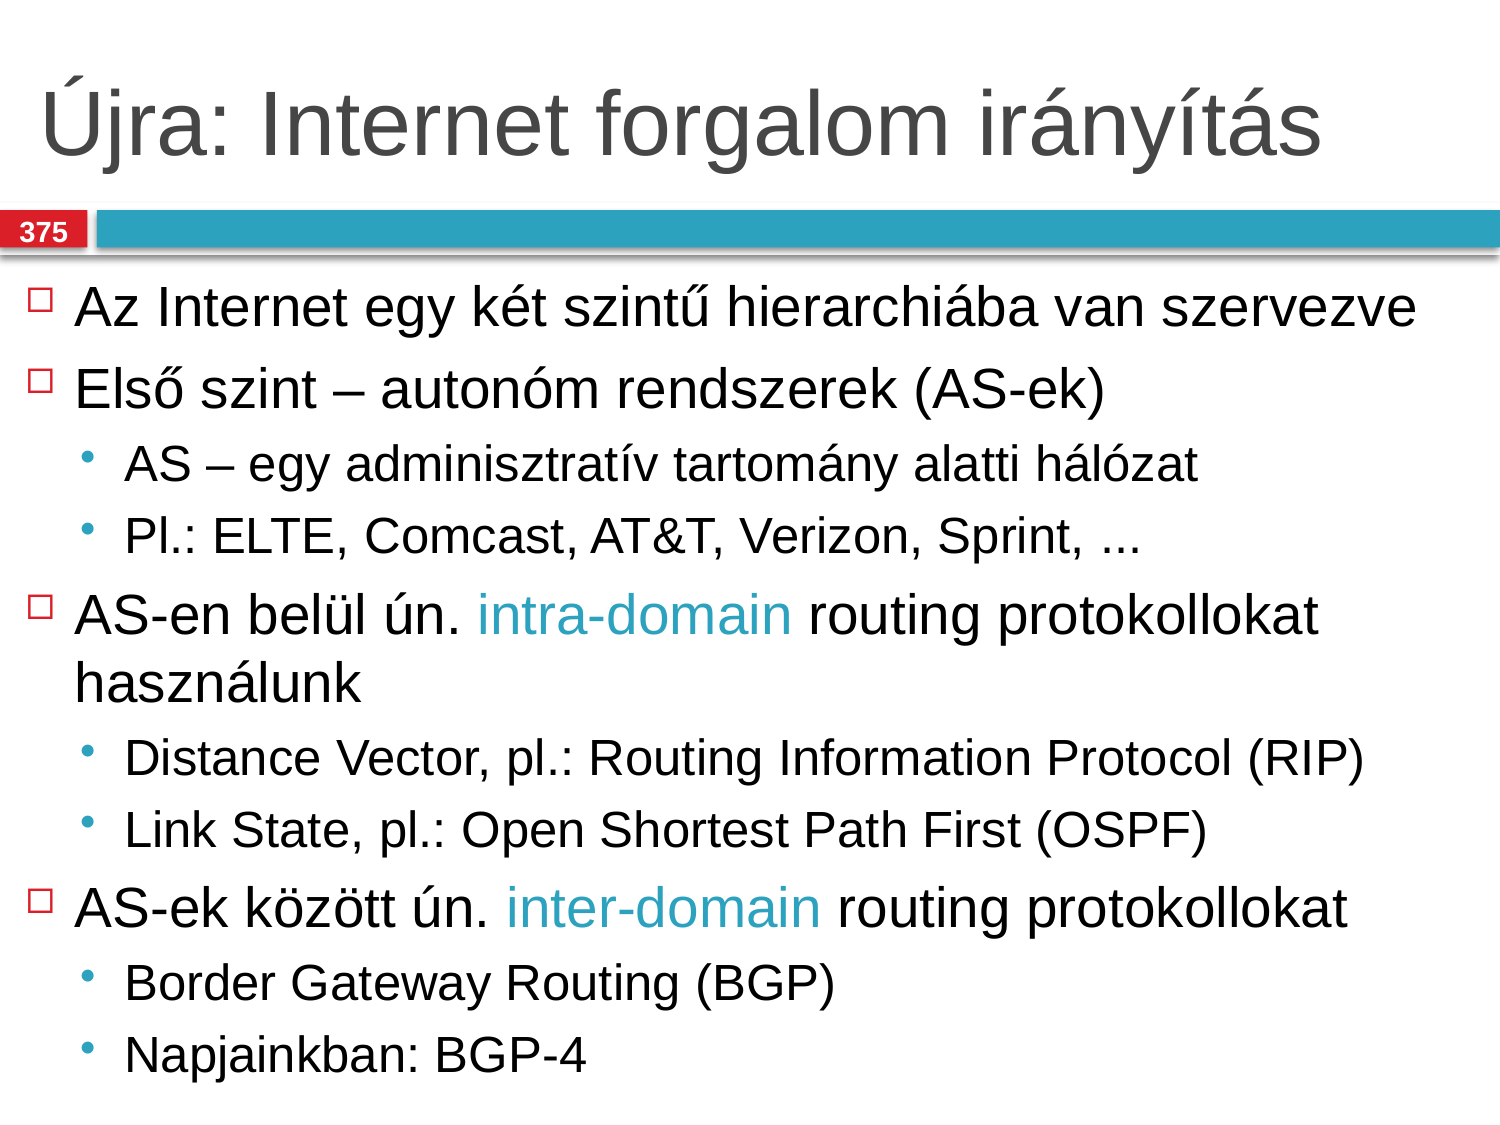

# Újra: Internet forgalom irányítás
375
Az Internet egy két szintű hierarchiába van szervezve
Első szint – autonóm rendszerek (AS-ek)
AS – egy adminisztratív tartomány alatti hálózat
Pl.: ELTE, Comcast, AT&T, Verizon, Sprint, ...
AS-en belül ún. intra-domain routing protokollokat használunk
Distance Vector, pl.: Routing Information Protocol (RIP)
Link State, pl.: Open Shortest Path First (OSPF)
AS-ek között ún. inter-domain routing protokollokat
Border Gateway Routing (BGP)
Napjainkban: BGP-4